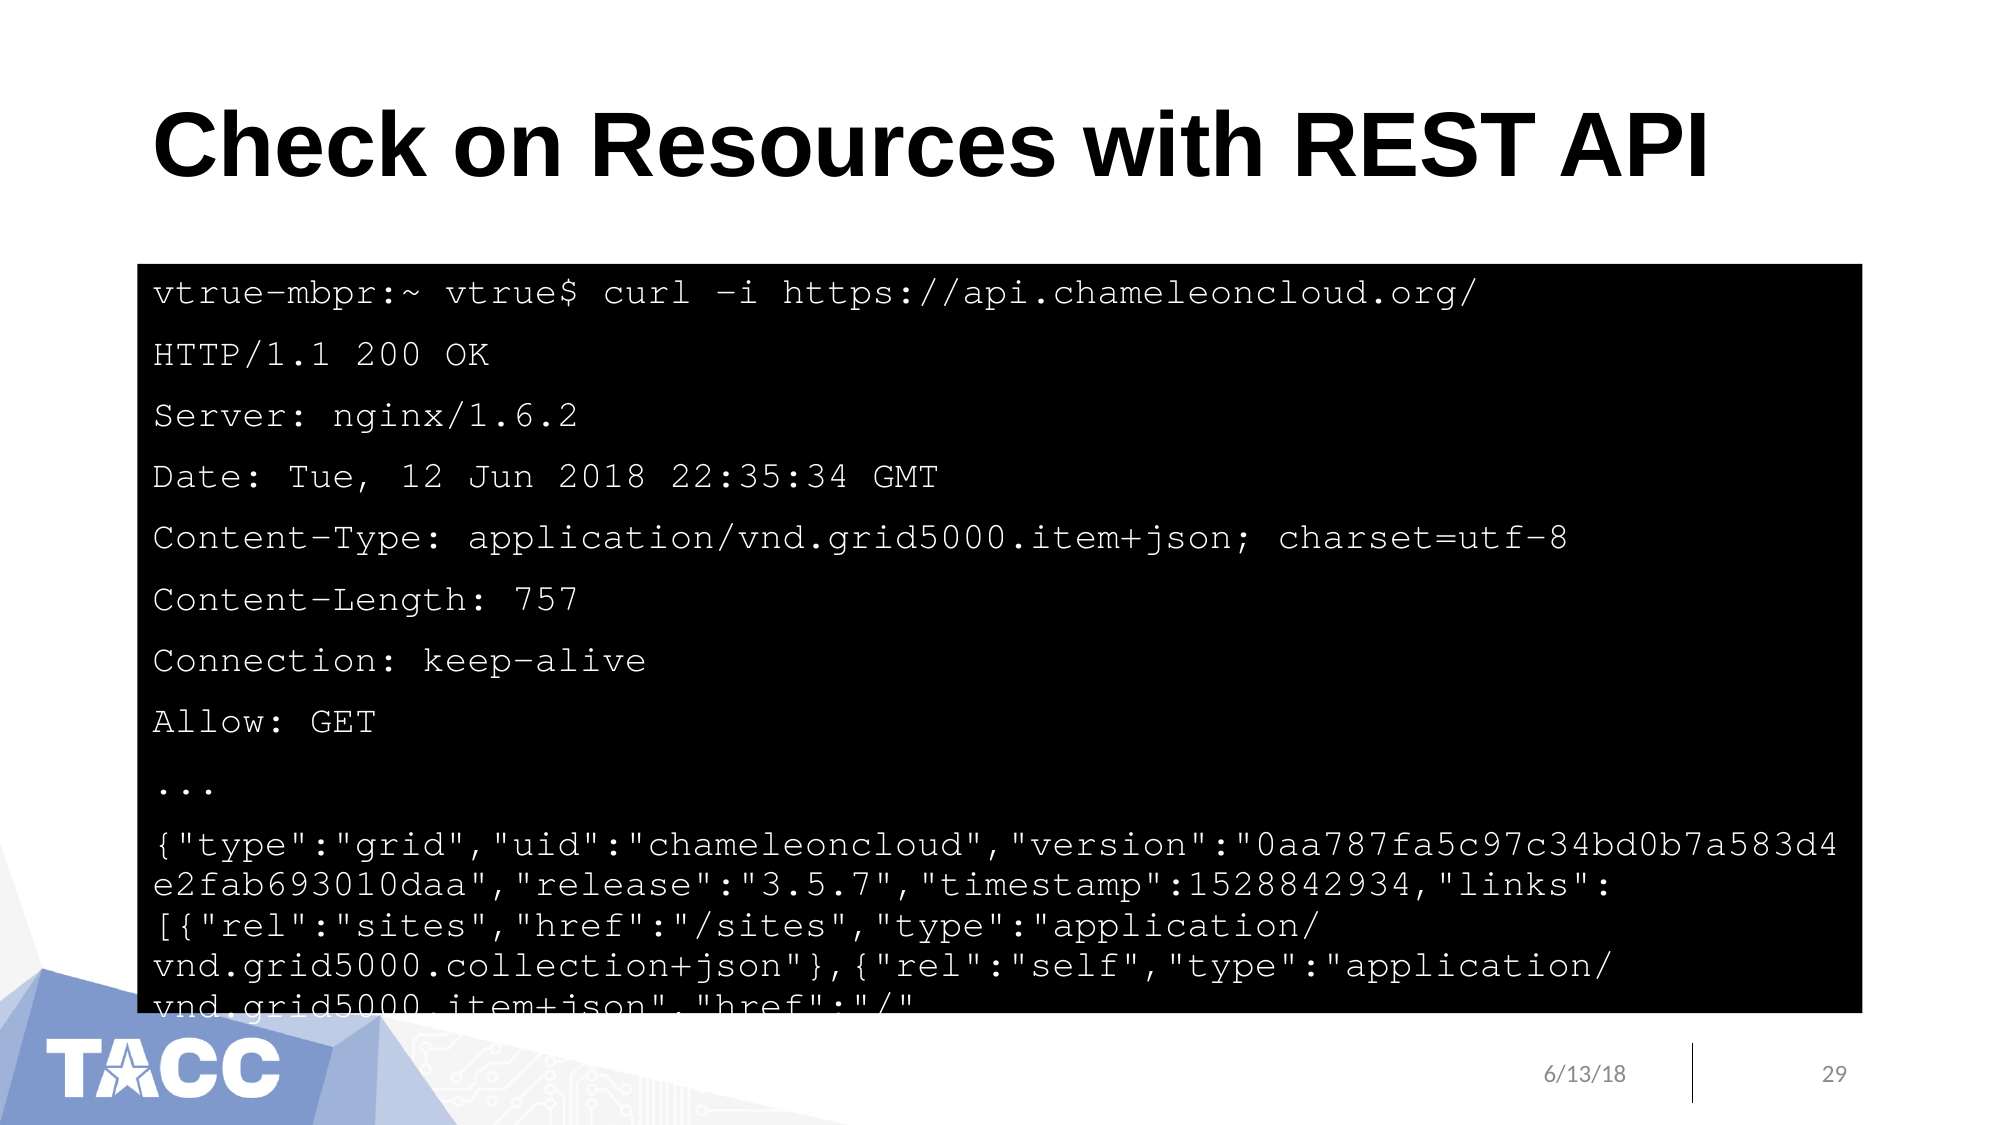

# Check on Resources with REST API
vtrue-mbpr:~ vtrue$ curl -i https://api.chameleoncloud.org/
HTTP/1.1 200 OK
Server: nginx/1.6.2
Date: Tue, 12 Jun 2018 22:35:34 GMT
Content-Type: application/vnd.grid5000.item+json; charset=utf-8
Content-Length: 757
Connection: keep-alive
Allow: GET
...
{"type":"grid","uid":"chameleoncloud","version":"0aa787fa5c97c34bd0b7a583d4e2fab693010daa","release":"3.5.7","timestamp":1528842934,"links":[{"rel":"sites","href":"/sites","type":"application/vnd.grid5000.collection+json"},{"rel":"self","type":"application/vnd.grid5000.item+json","href":"/"
6/13/18
29